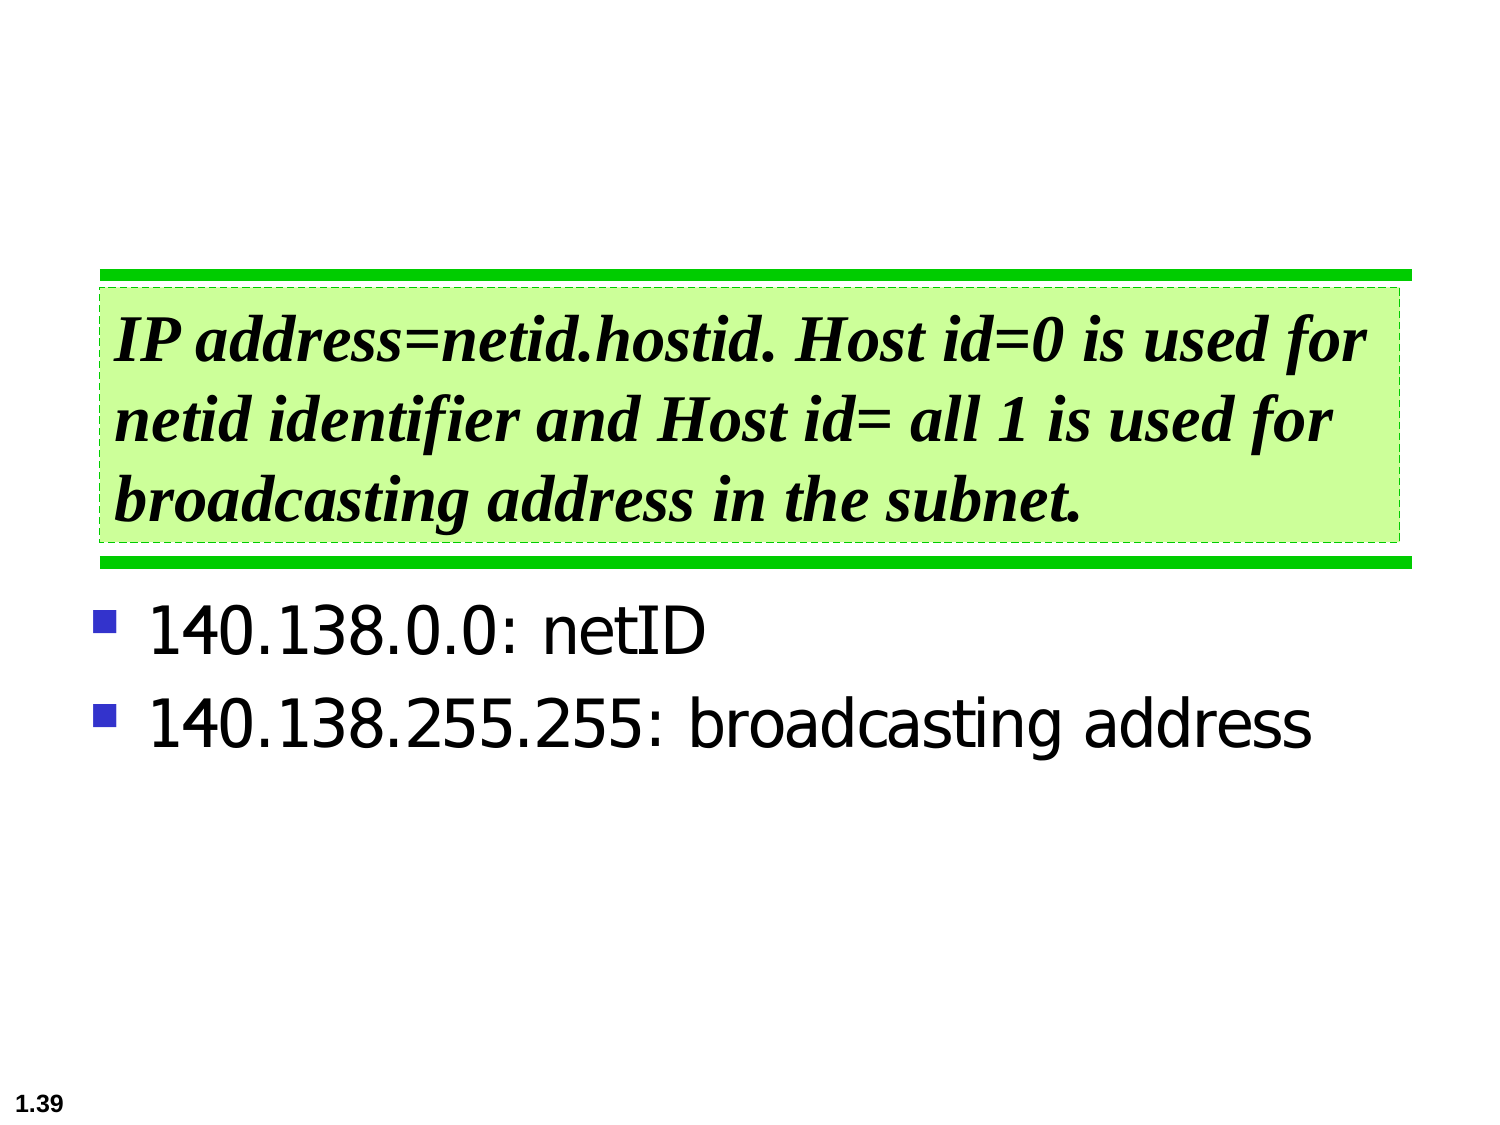

#
IP address=netid.hostid. Host id=0 is used for netid identifier and Host id= all 1 is used for broadcasting address in the subnet.
140.138.0.0: netID
140.138.255.255: broadcasting address
1.39